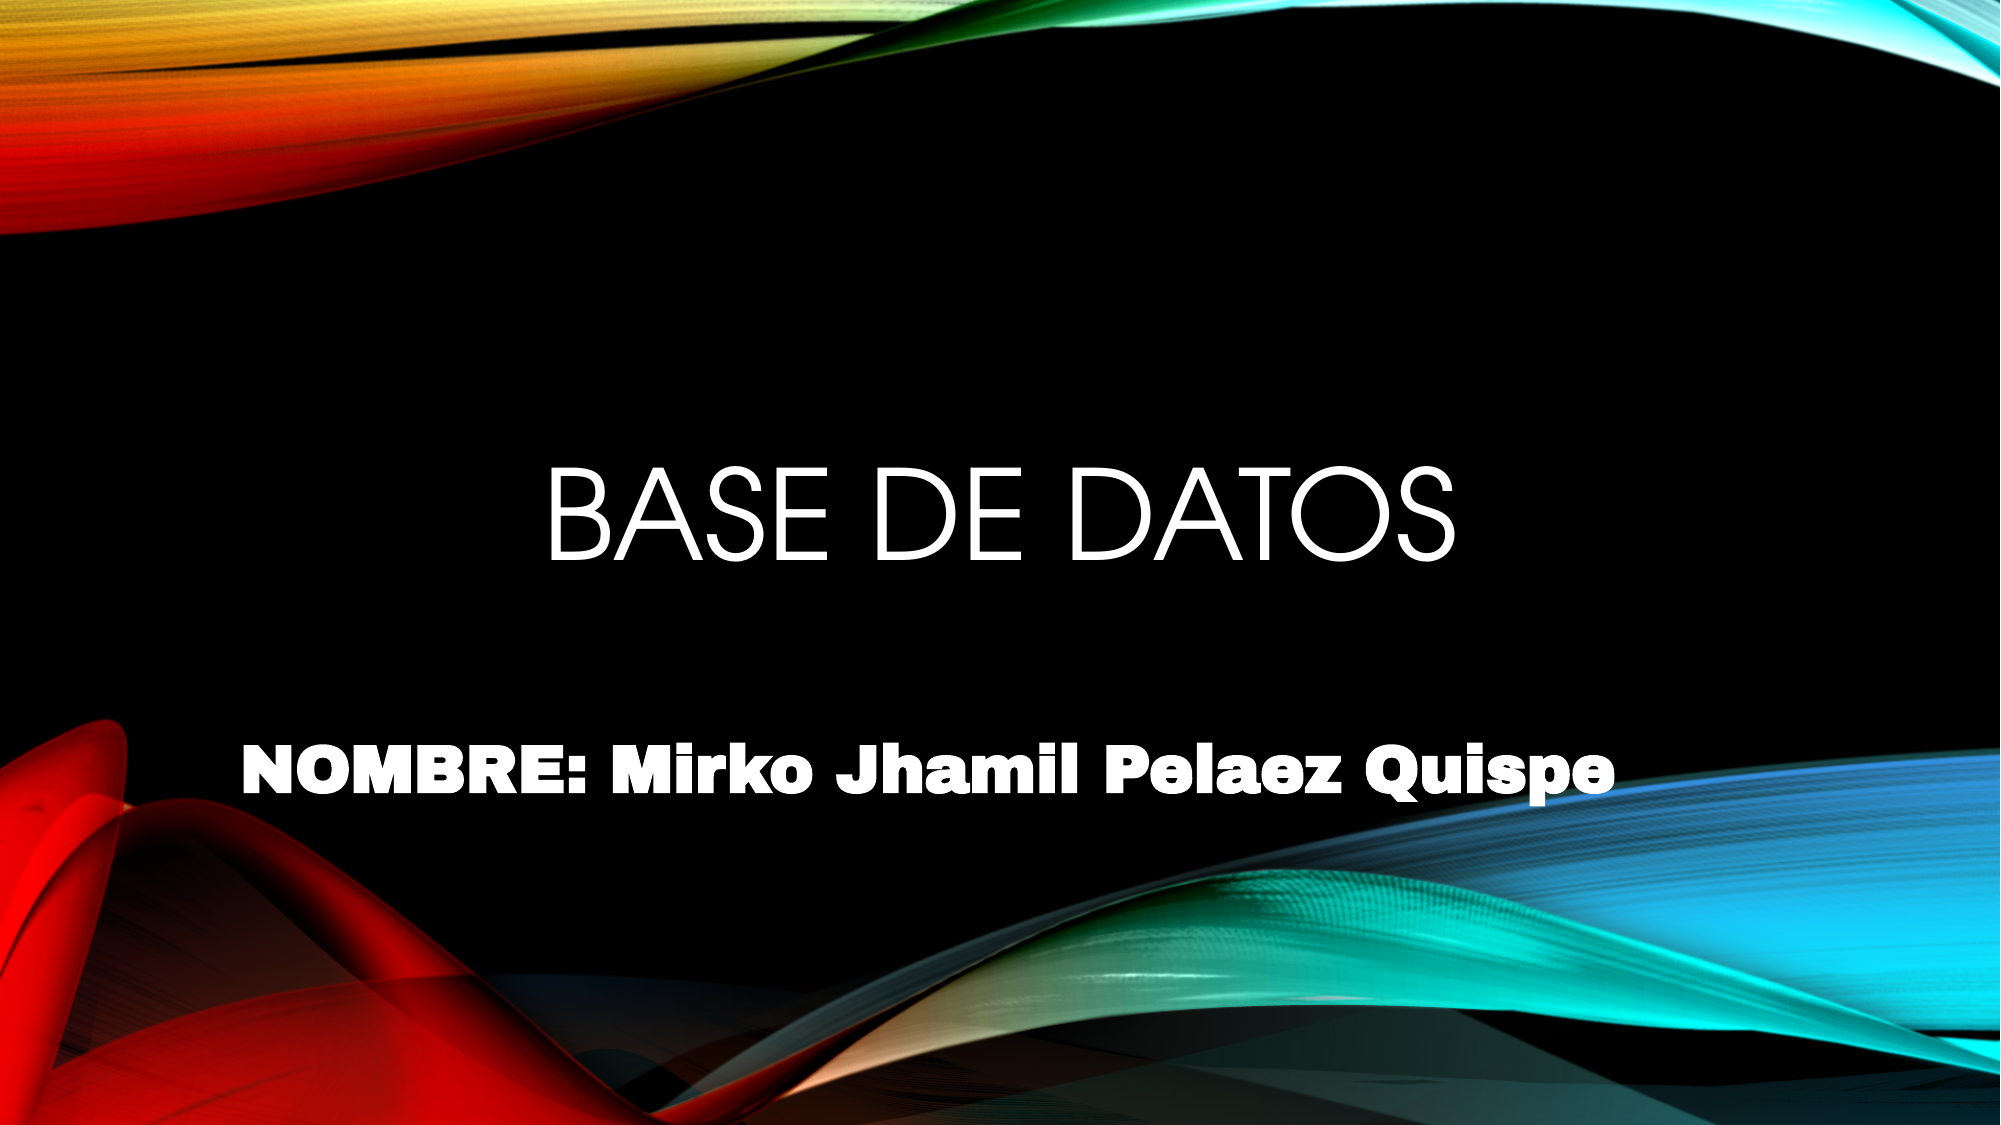

# BASE DE DATOS
NOMBRE: Mirko Jhamil Pelaez Quispe